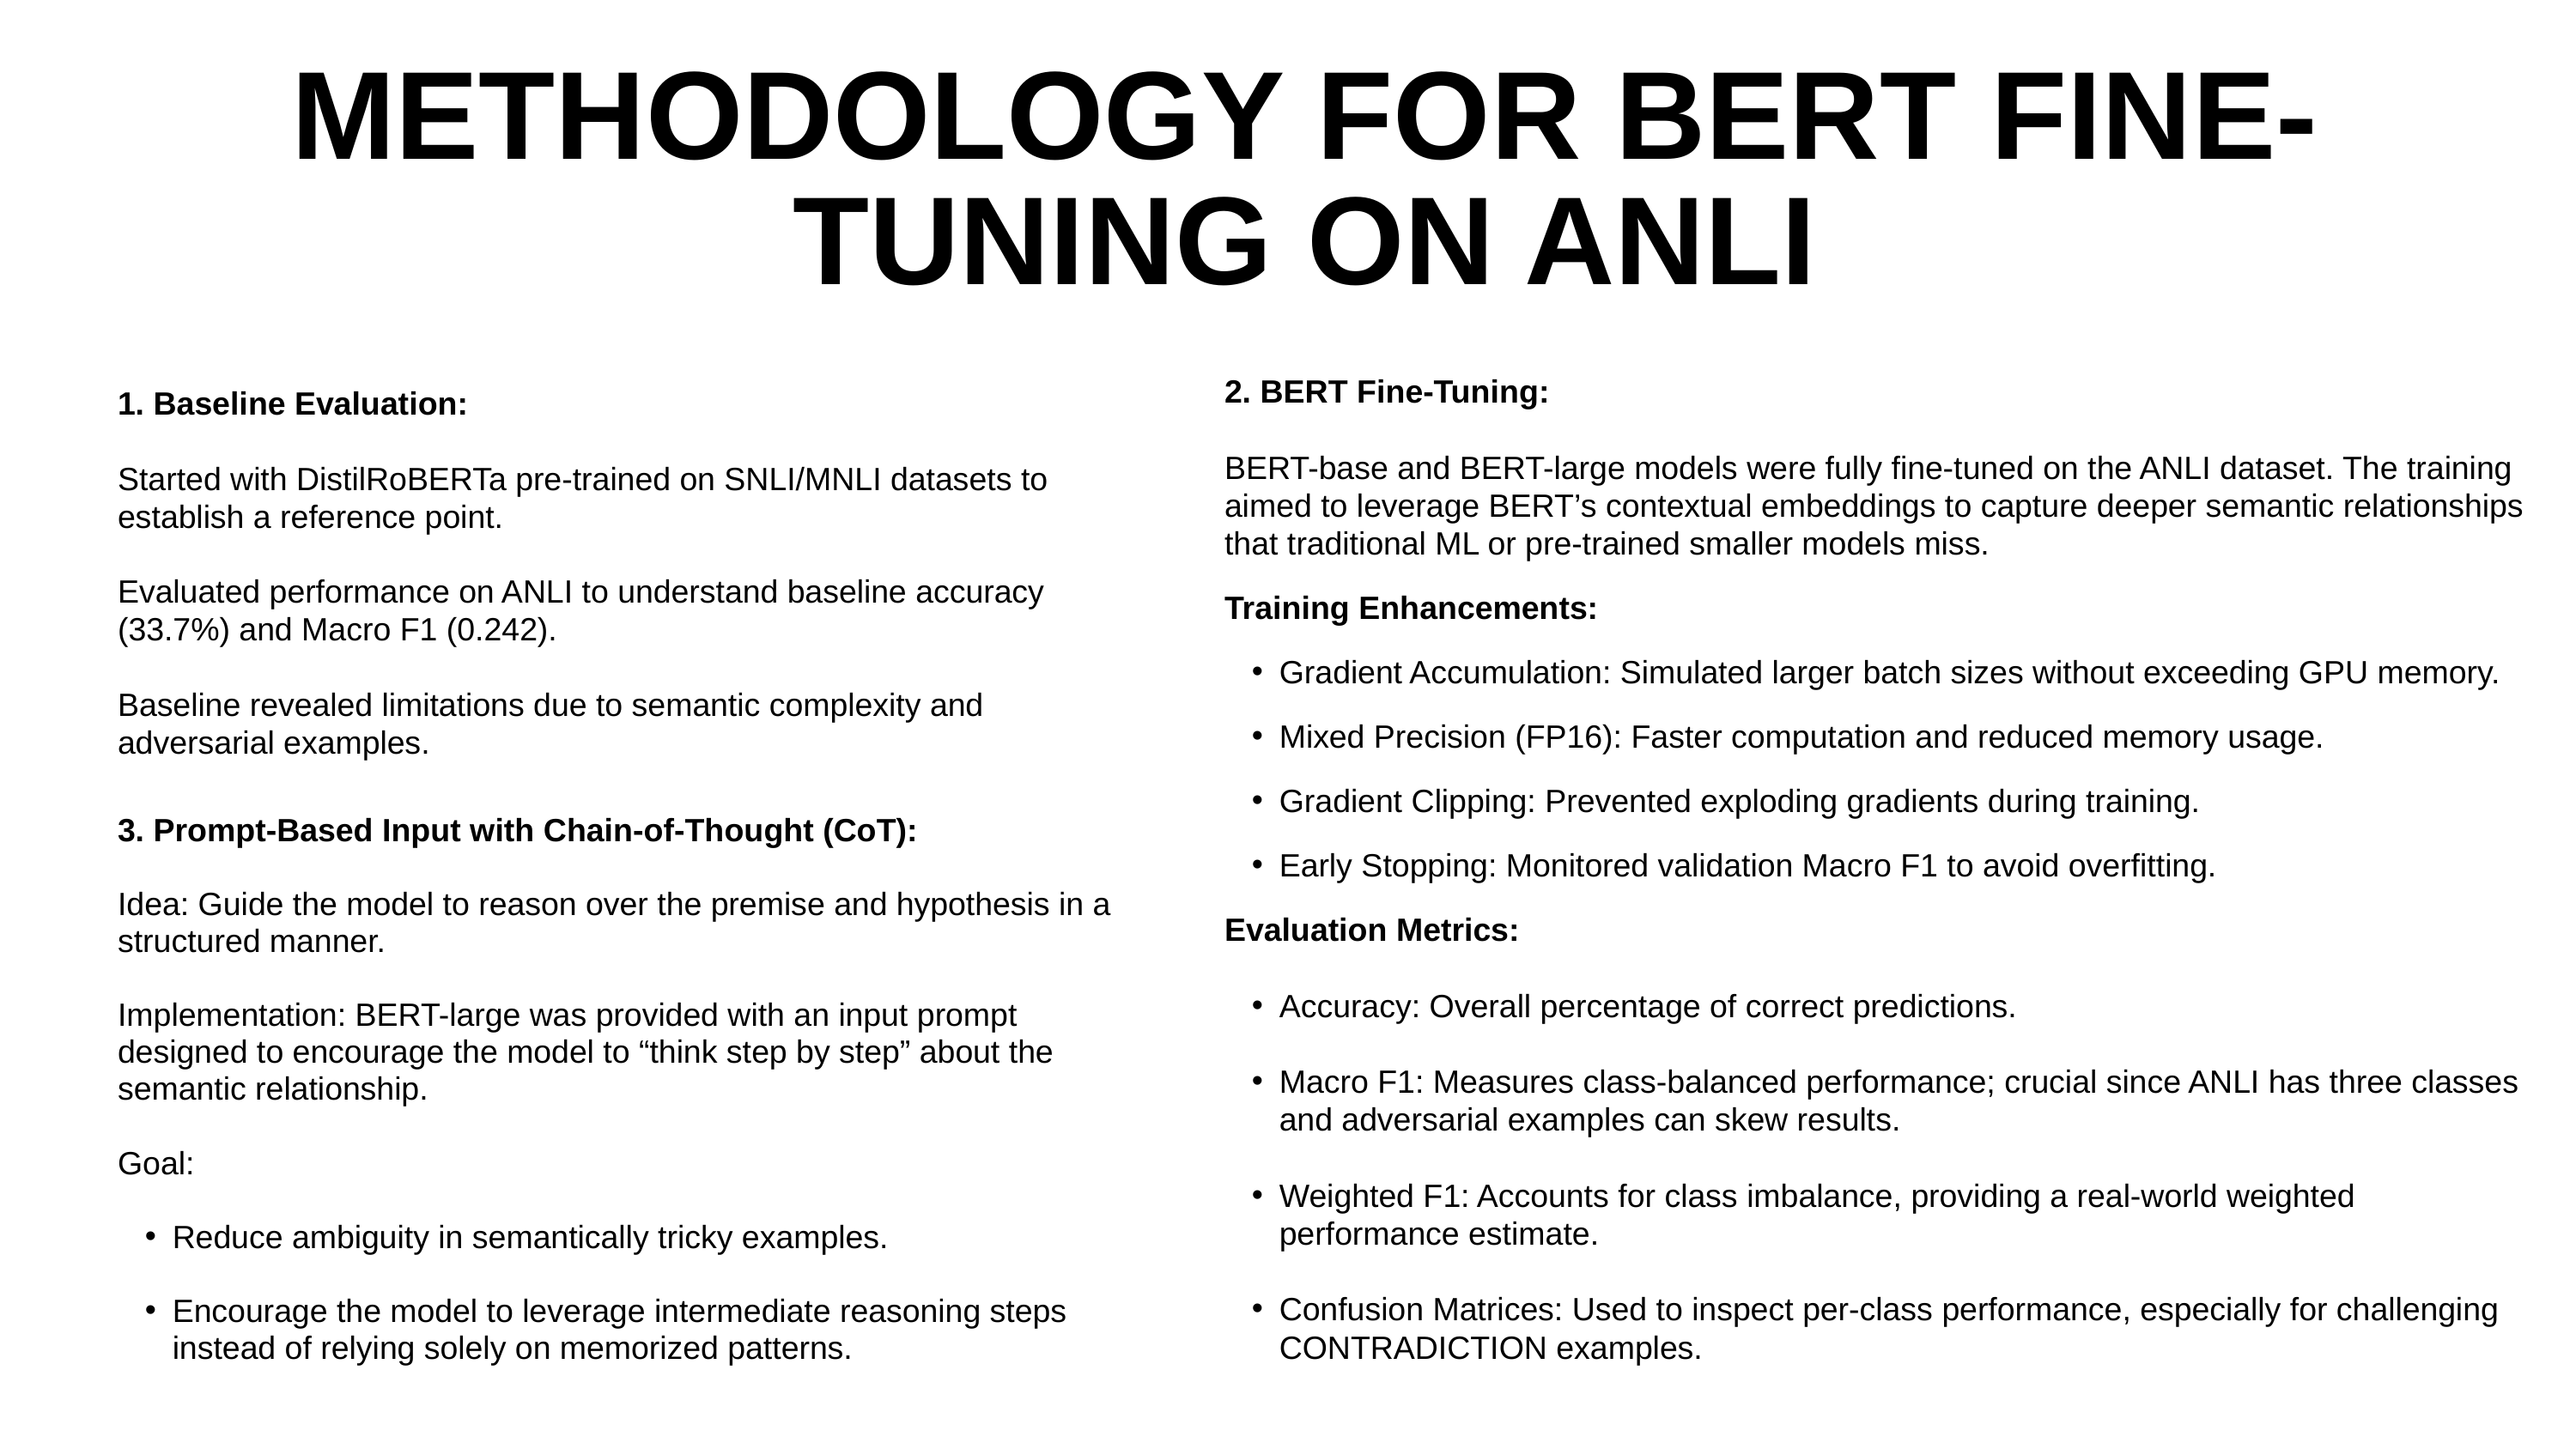

METHODOLOGY FOR BERT FINE-TUNING ON ANLI
2. BERT Fine-Tuning:

BERT-base and BERT-large models were fully fine-tuned on the ANLI dataset. The training aimed to leverage BERT’s contextual embeddings to capture deeper semantic relationships that traditional ML or pre-trained smaller models miss.

Training Enhancements:

Gradient Accumulation: Simulated larger batch sizes without exceeding GPU memory.

Mixed Precision (FP16): Faster computation and reduced memory usage.

Gradient Clipping: Prevented exploding gradients during training.

Early Stopping: Monitored validation Macro F1 to avoid overfitting.

Evaluation Metrics:

Accuracy: Overall percentage of correct predictions.

Macro F1: Measures class-balanced performance; crucial since ANLI has three classes and adversarial examples can skew results.

Weighted F1: Accounts for class imbalance, providing a real-world weighted performance estimate.

Confusion Matrices: Used to inspect per-class performance, especially for challenging CONTRADICTION examples.
1. Baseline Evaluation:

Started with DistilRoBERTa pre-trained on SNLI/MNLI datasets to establish a reference point.

Evaluated performance on ANLI to understand baseline accuracy (33.7%) and Macro F1 (0.242).

Baseline revealed limitations due to semantic complexity and adversarial examples.

3. Prompt-Based Input with Chain-of-Thought (CoT):

Idea: Guide the model to reason over the premise and hypothesis in a structured manner.

Implementation: BERT-large was provided with an input prompt designed to encourage the model to “think step by step” about the semantic relationship.

Goal:

Reduce ambiguity in semantically tricky examples.

Encourage the model to leverage intermediate reasoning steps instead of relying solely on memorized patterns.